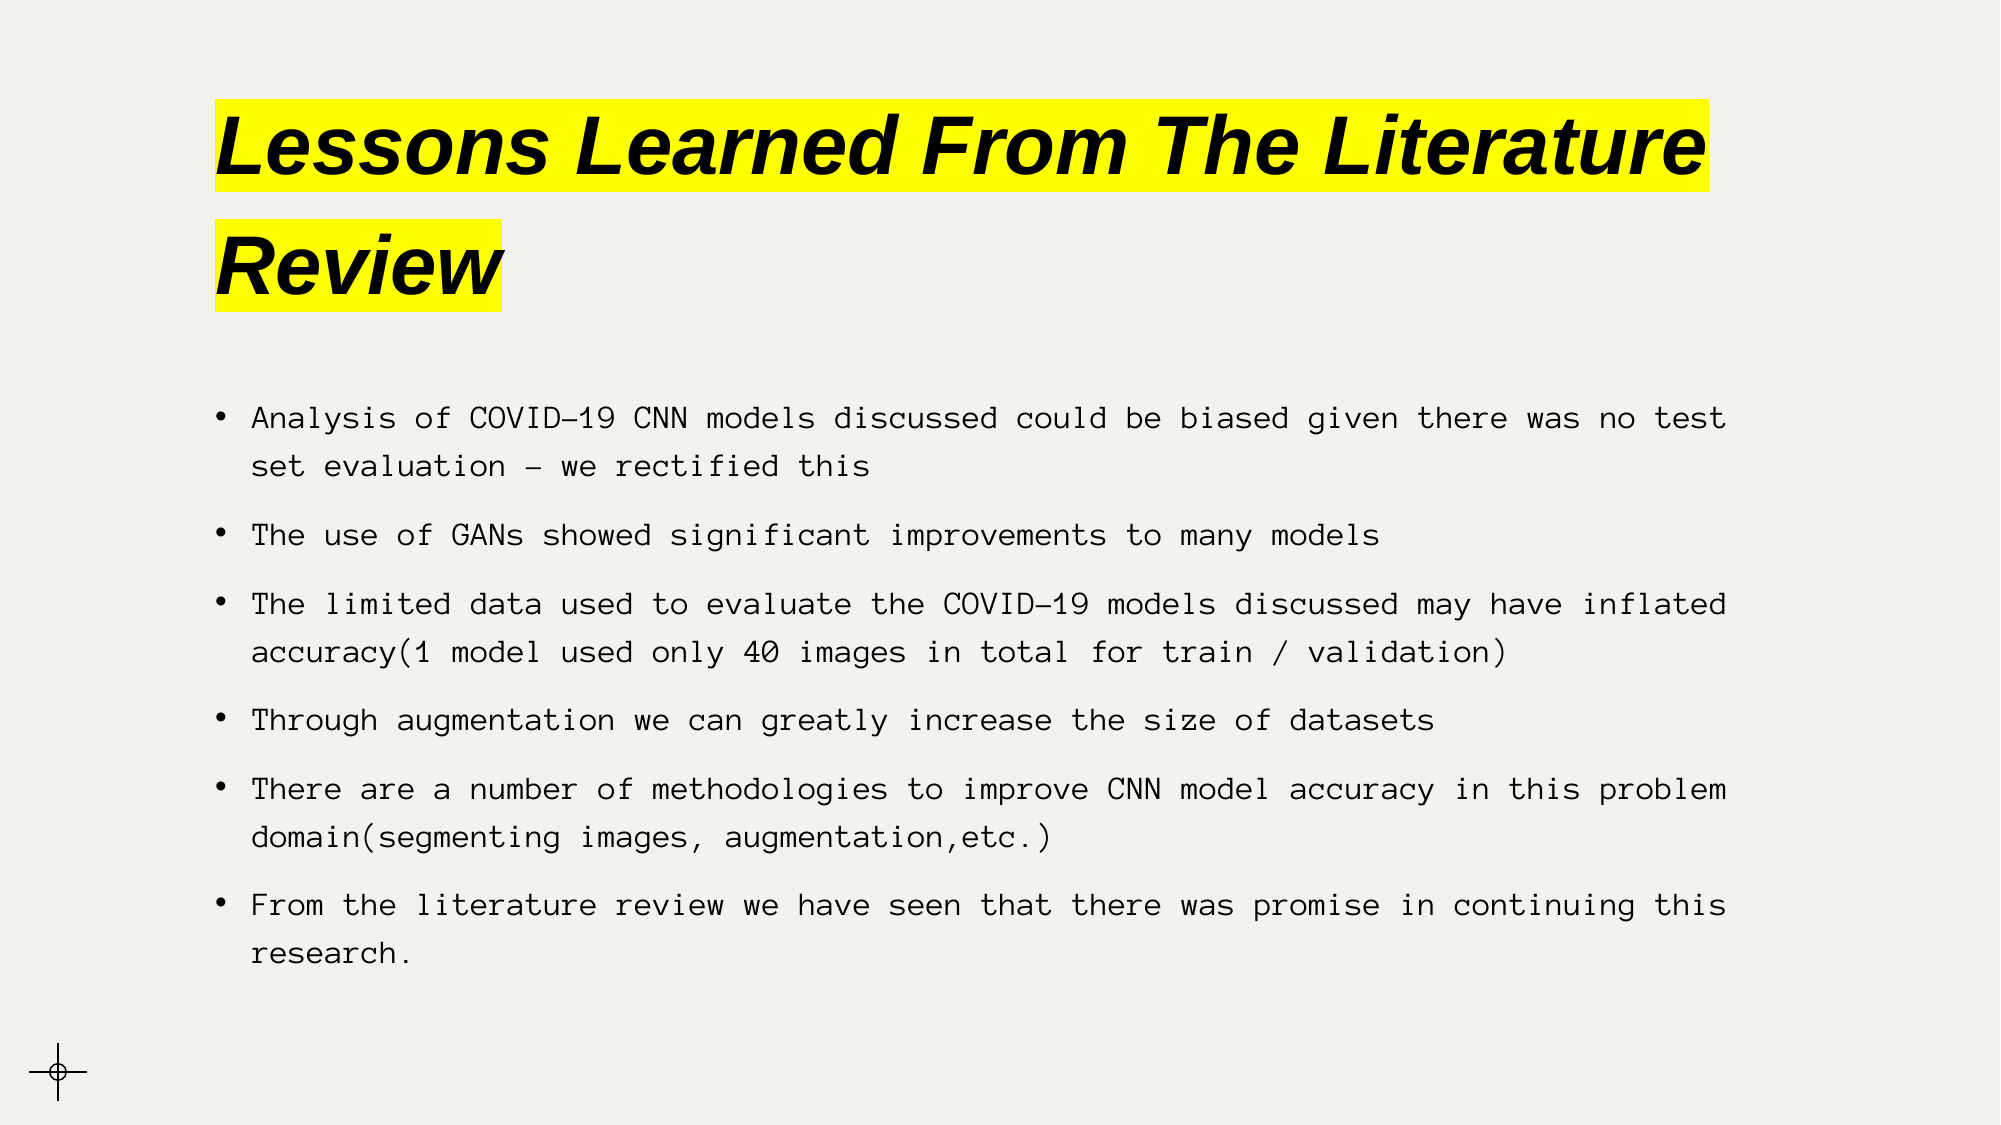

# Lessons Learned From The Literature Review
Analysis of COVID-19 CNN models discussed could be biased given there was no test set evaluation – we rectified this
The use of GANs showed significant improvements to many models
The limited data used to evaluate the COVID-19 models discussed may have inflated accuracy(1 model used only 40 images in total for train / validation)
Through augmentation we can greatly increase the size of datasets
There are a number of methodologies to improve CNN model accuracy in this problem domain(segmenting images, augmentation,etc.)
From the literature review we have seen that there was promise in continuing this research.